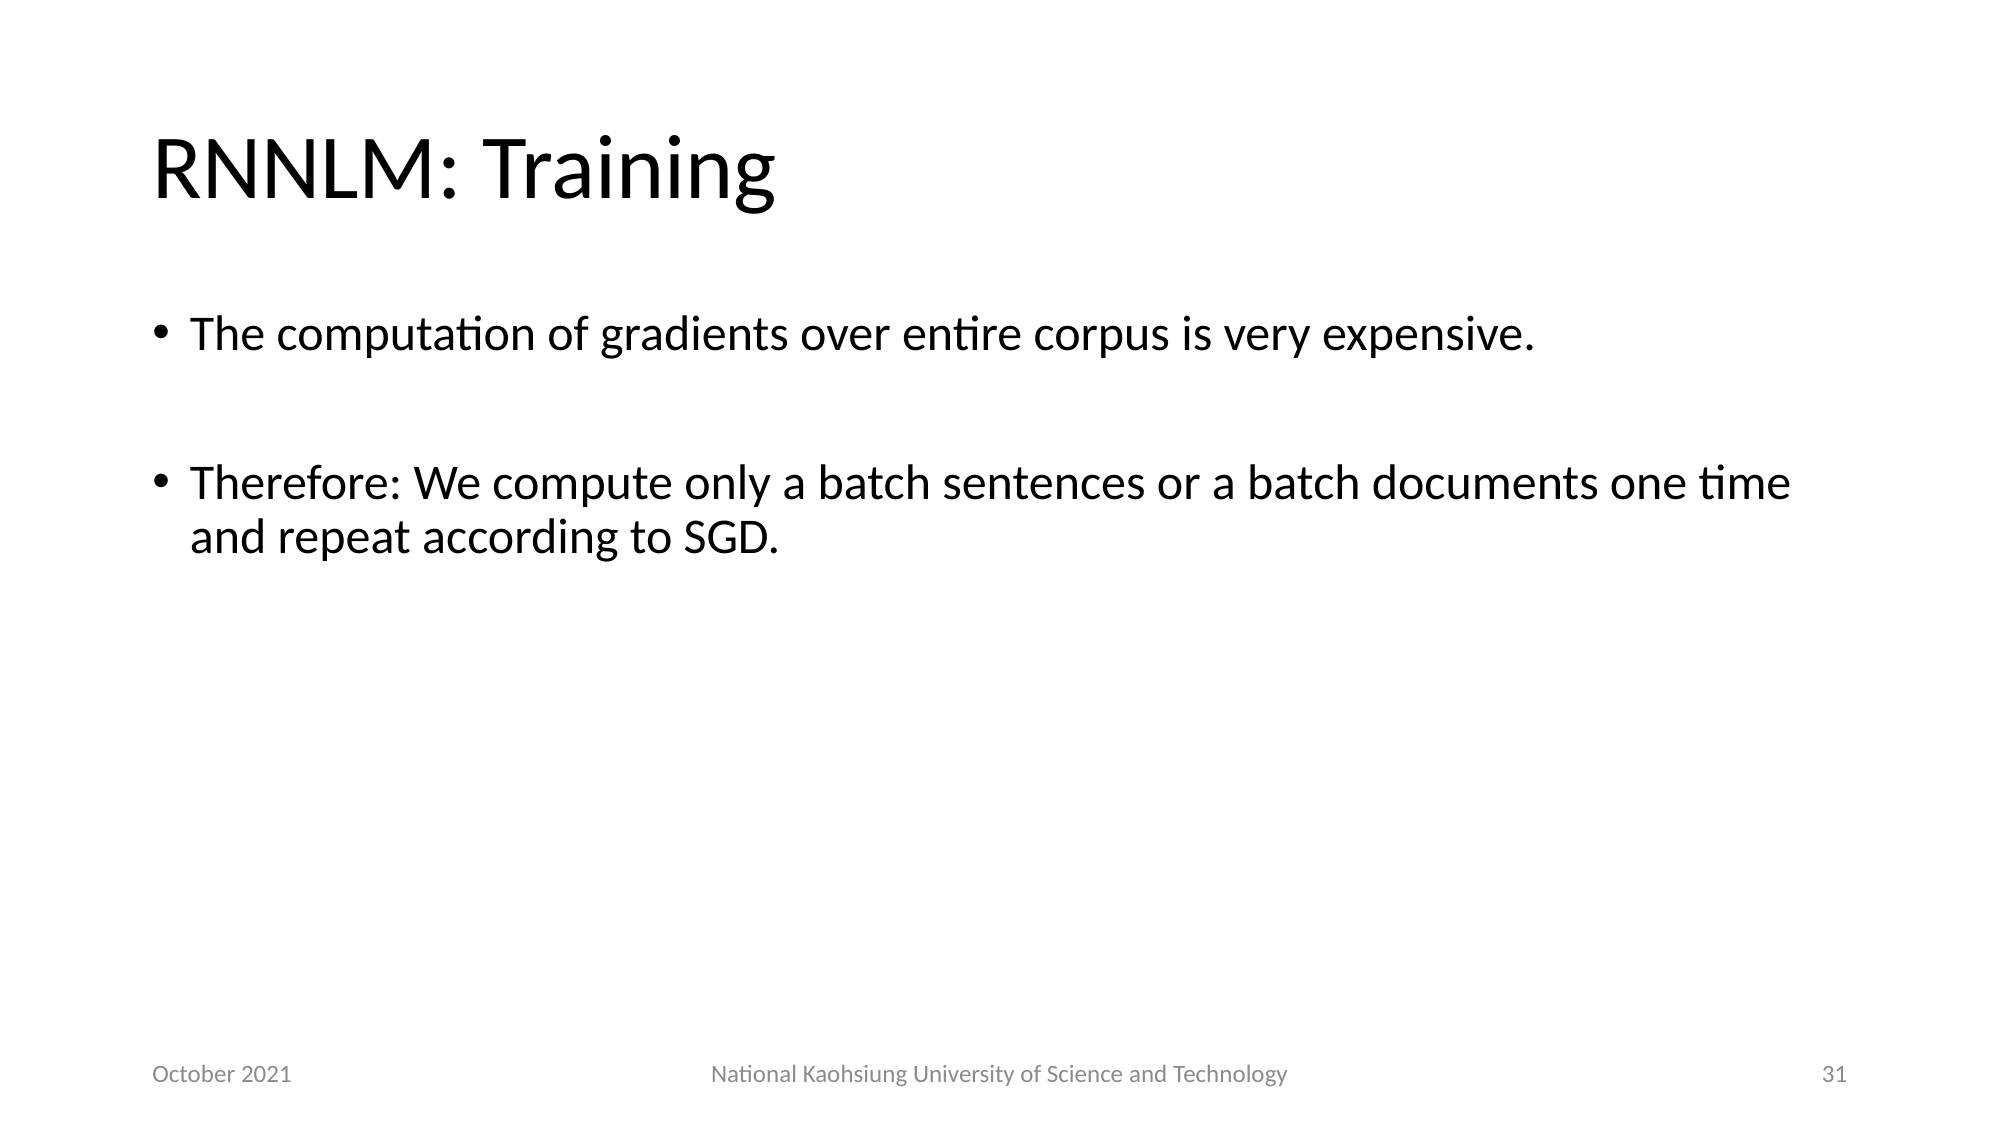

# RNNLM: Training
The computation of gradients over entire corpus is very expensive.

Therefore: We compute only a batch sentences or a batch documents one time and repeat according to SGD.

October 2021
National Kaohsiung University of Science and Technology
31